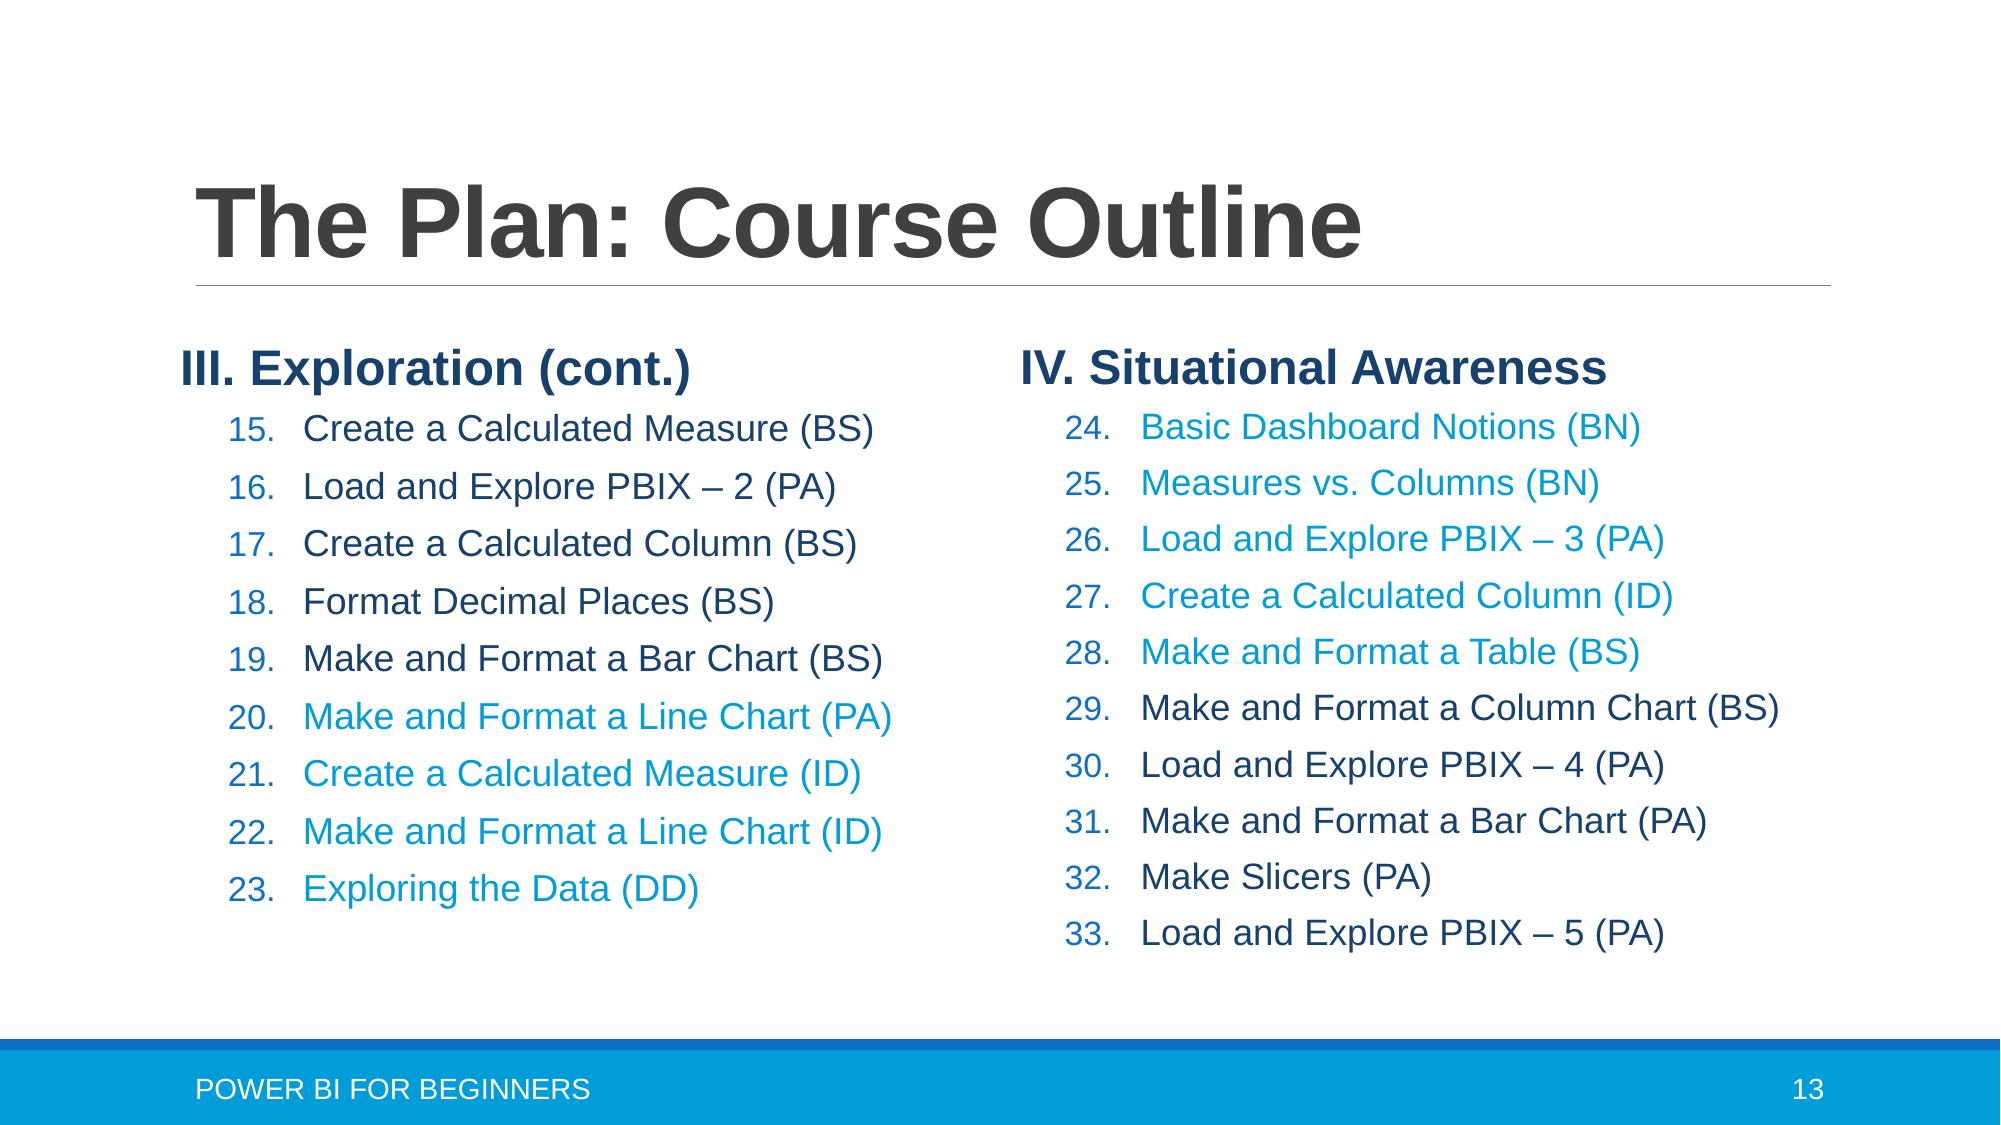

# The Plan: Course Outline
IV. Situational Awareness
Basic Dashboard Notions (BN)
Measures vs. Columns (BN)
Load and Explore PBIX – 3 (PA)
Create a Calculated Column (ID)
Make and Format a Table (BS)
Make and Format a Column Chart (BS)
Load and Explore PBIX – 4 (PA)
Make and Format a Bar Chart (PA)
Make Slicers (PA)
Load and Explore PBIX – 5 (PA)

III. Exploration (cont.)
Create a Calculated Measure (BS)
Load and Explore PBIX – 2 (PA)
Create a Calculated Column (BS)
Format Decimal Places (BS)
Make and Format a Bar Chart (BS)
Make and Format a Line Chart (PA)
Create a Calculated Measure (ID)
Make and Format a Line Chart (ID)
Exploring the Data (DD)

POWER BI FOR BEGINNERS
13